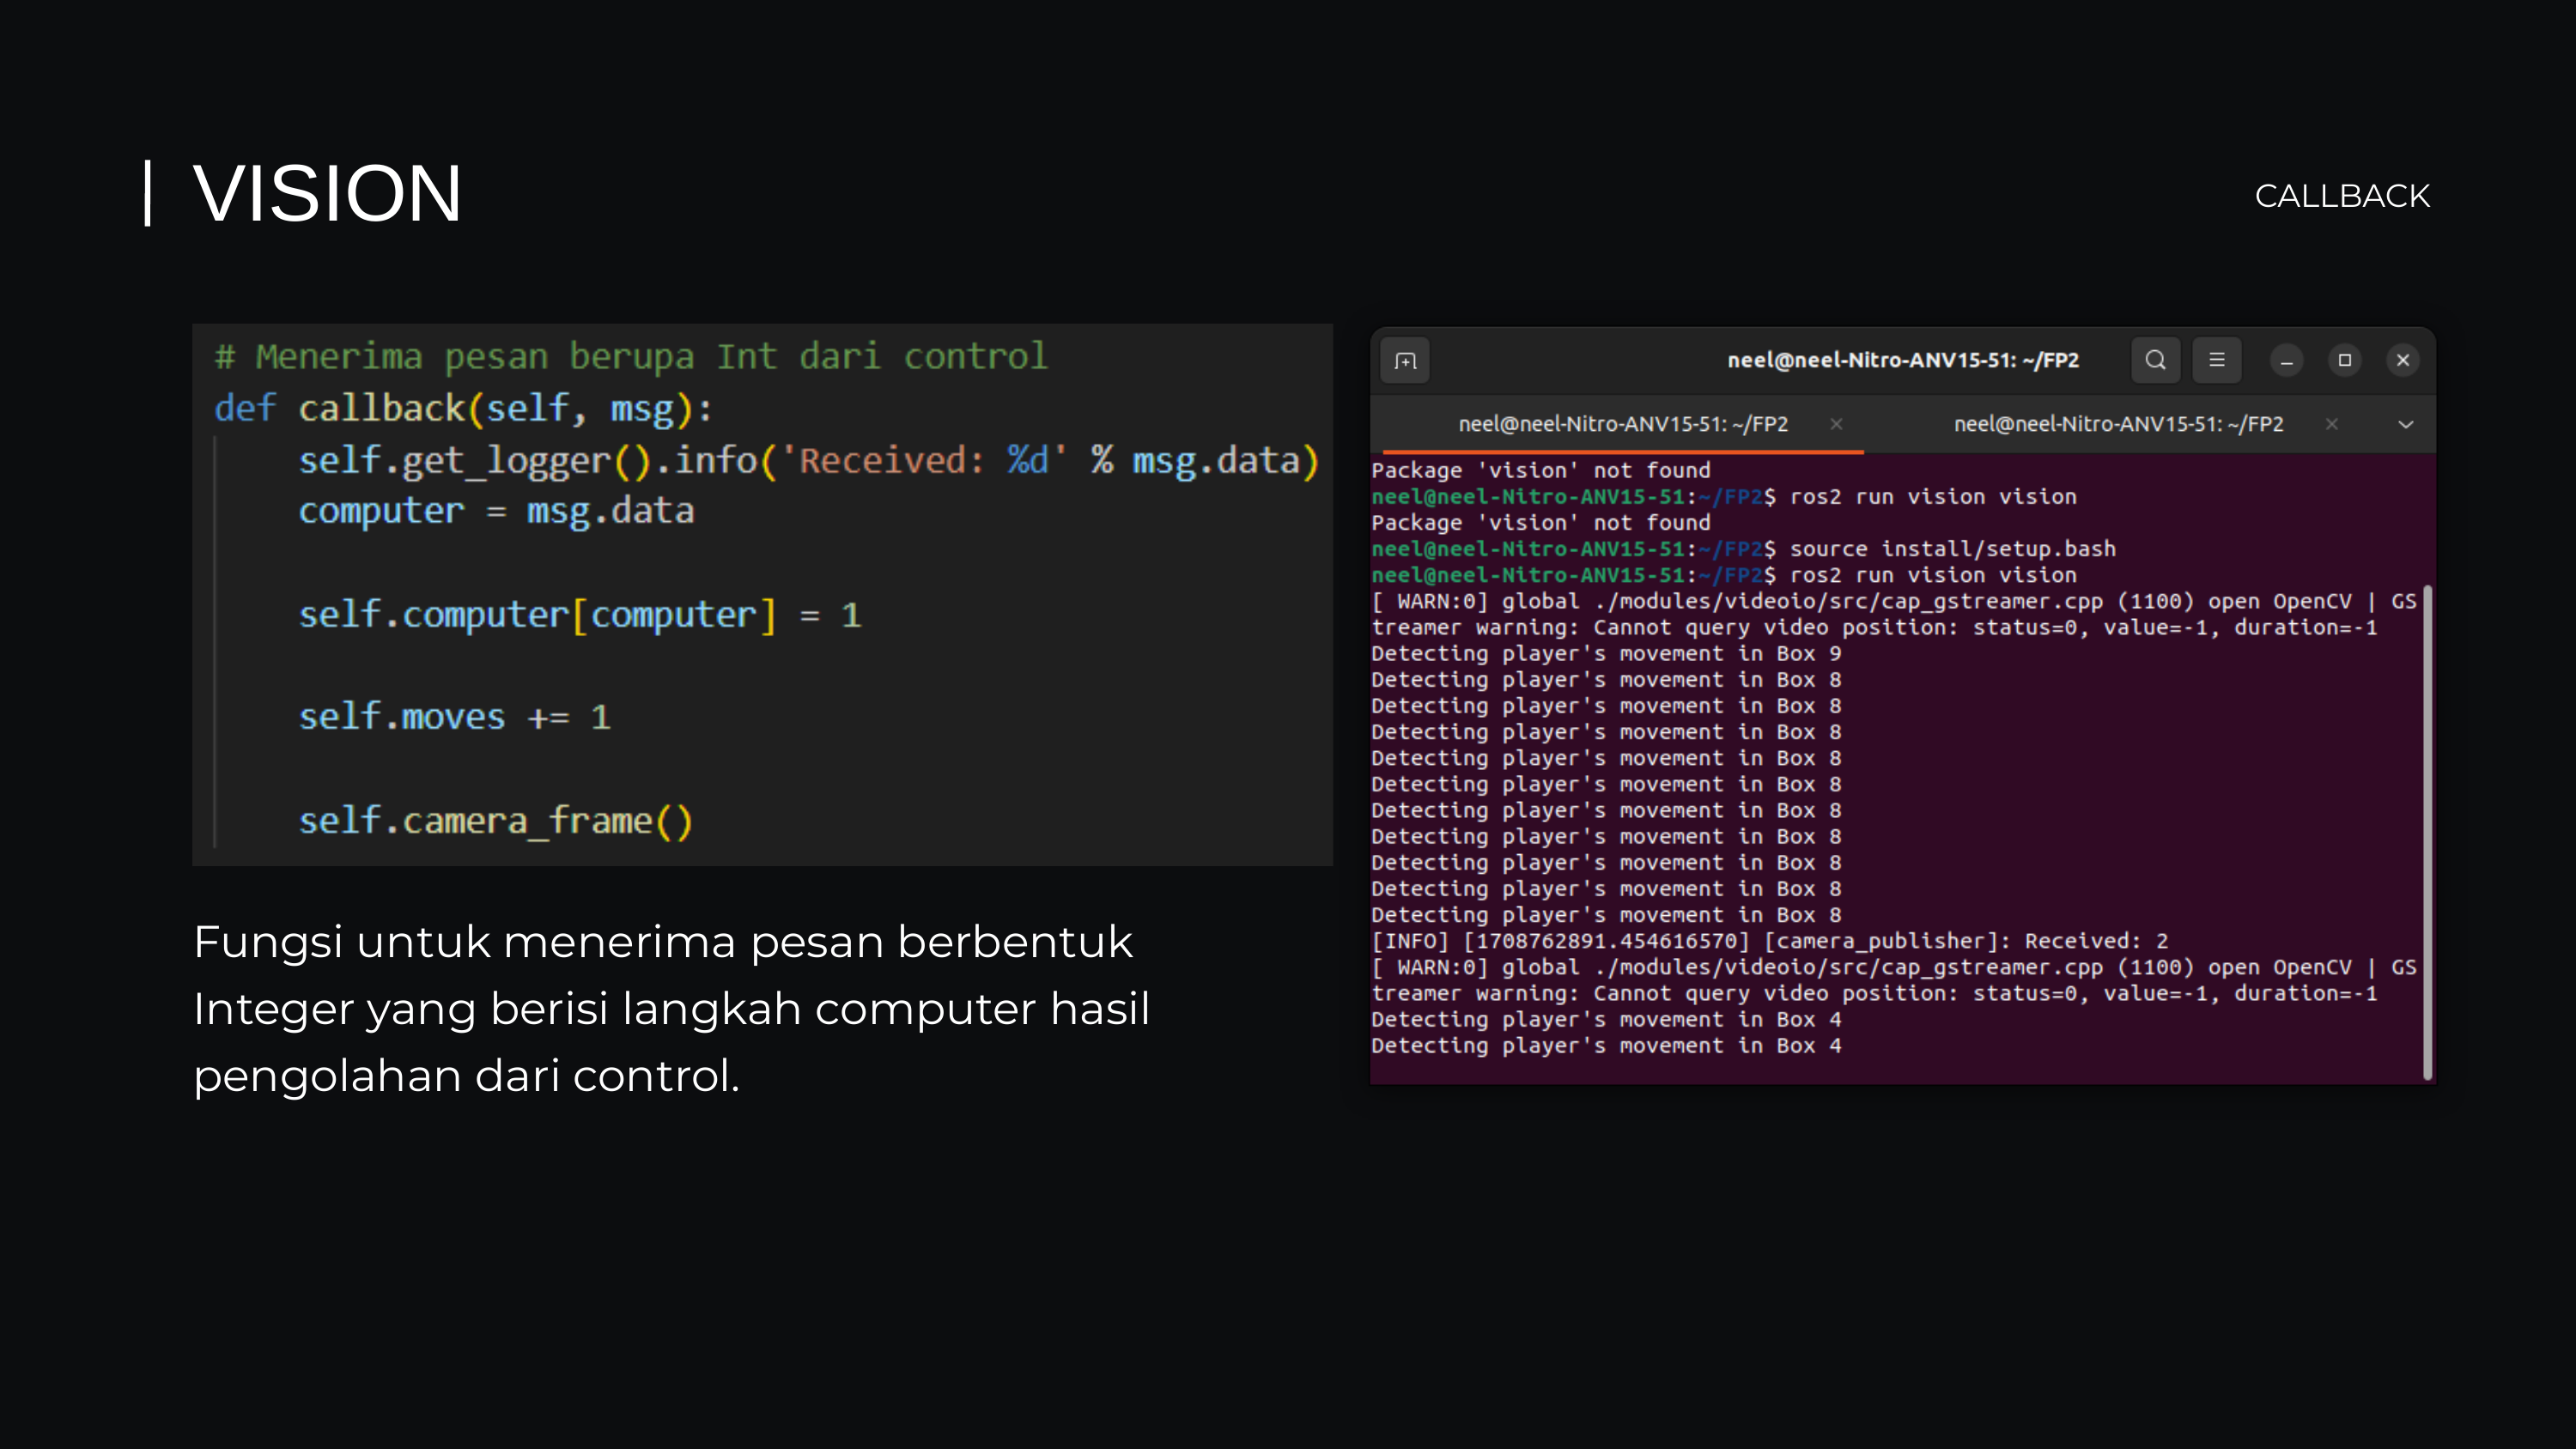

VISION

CALLBACK

Fungsi untuk menerima pesan berbentuk Integer yang berisi langkah computer hasil pengolahan dari control.